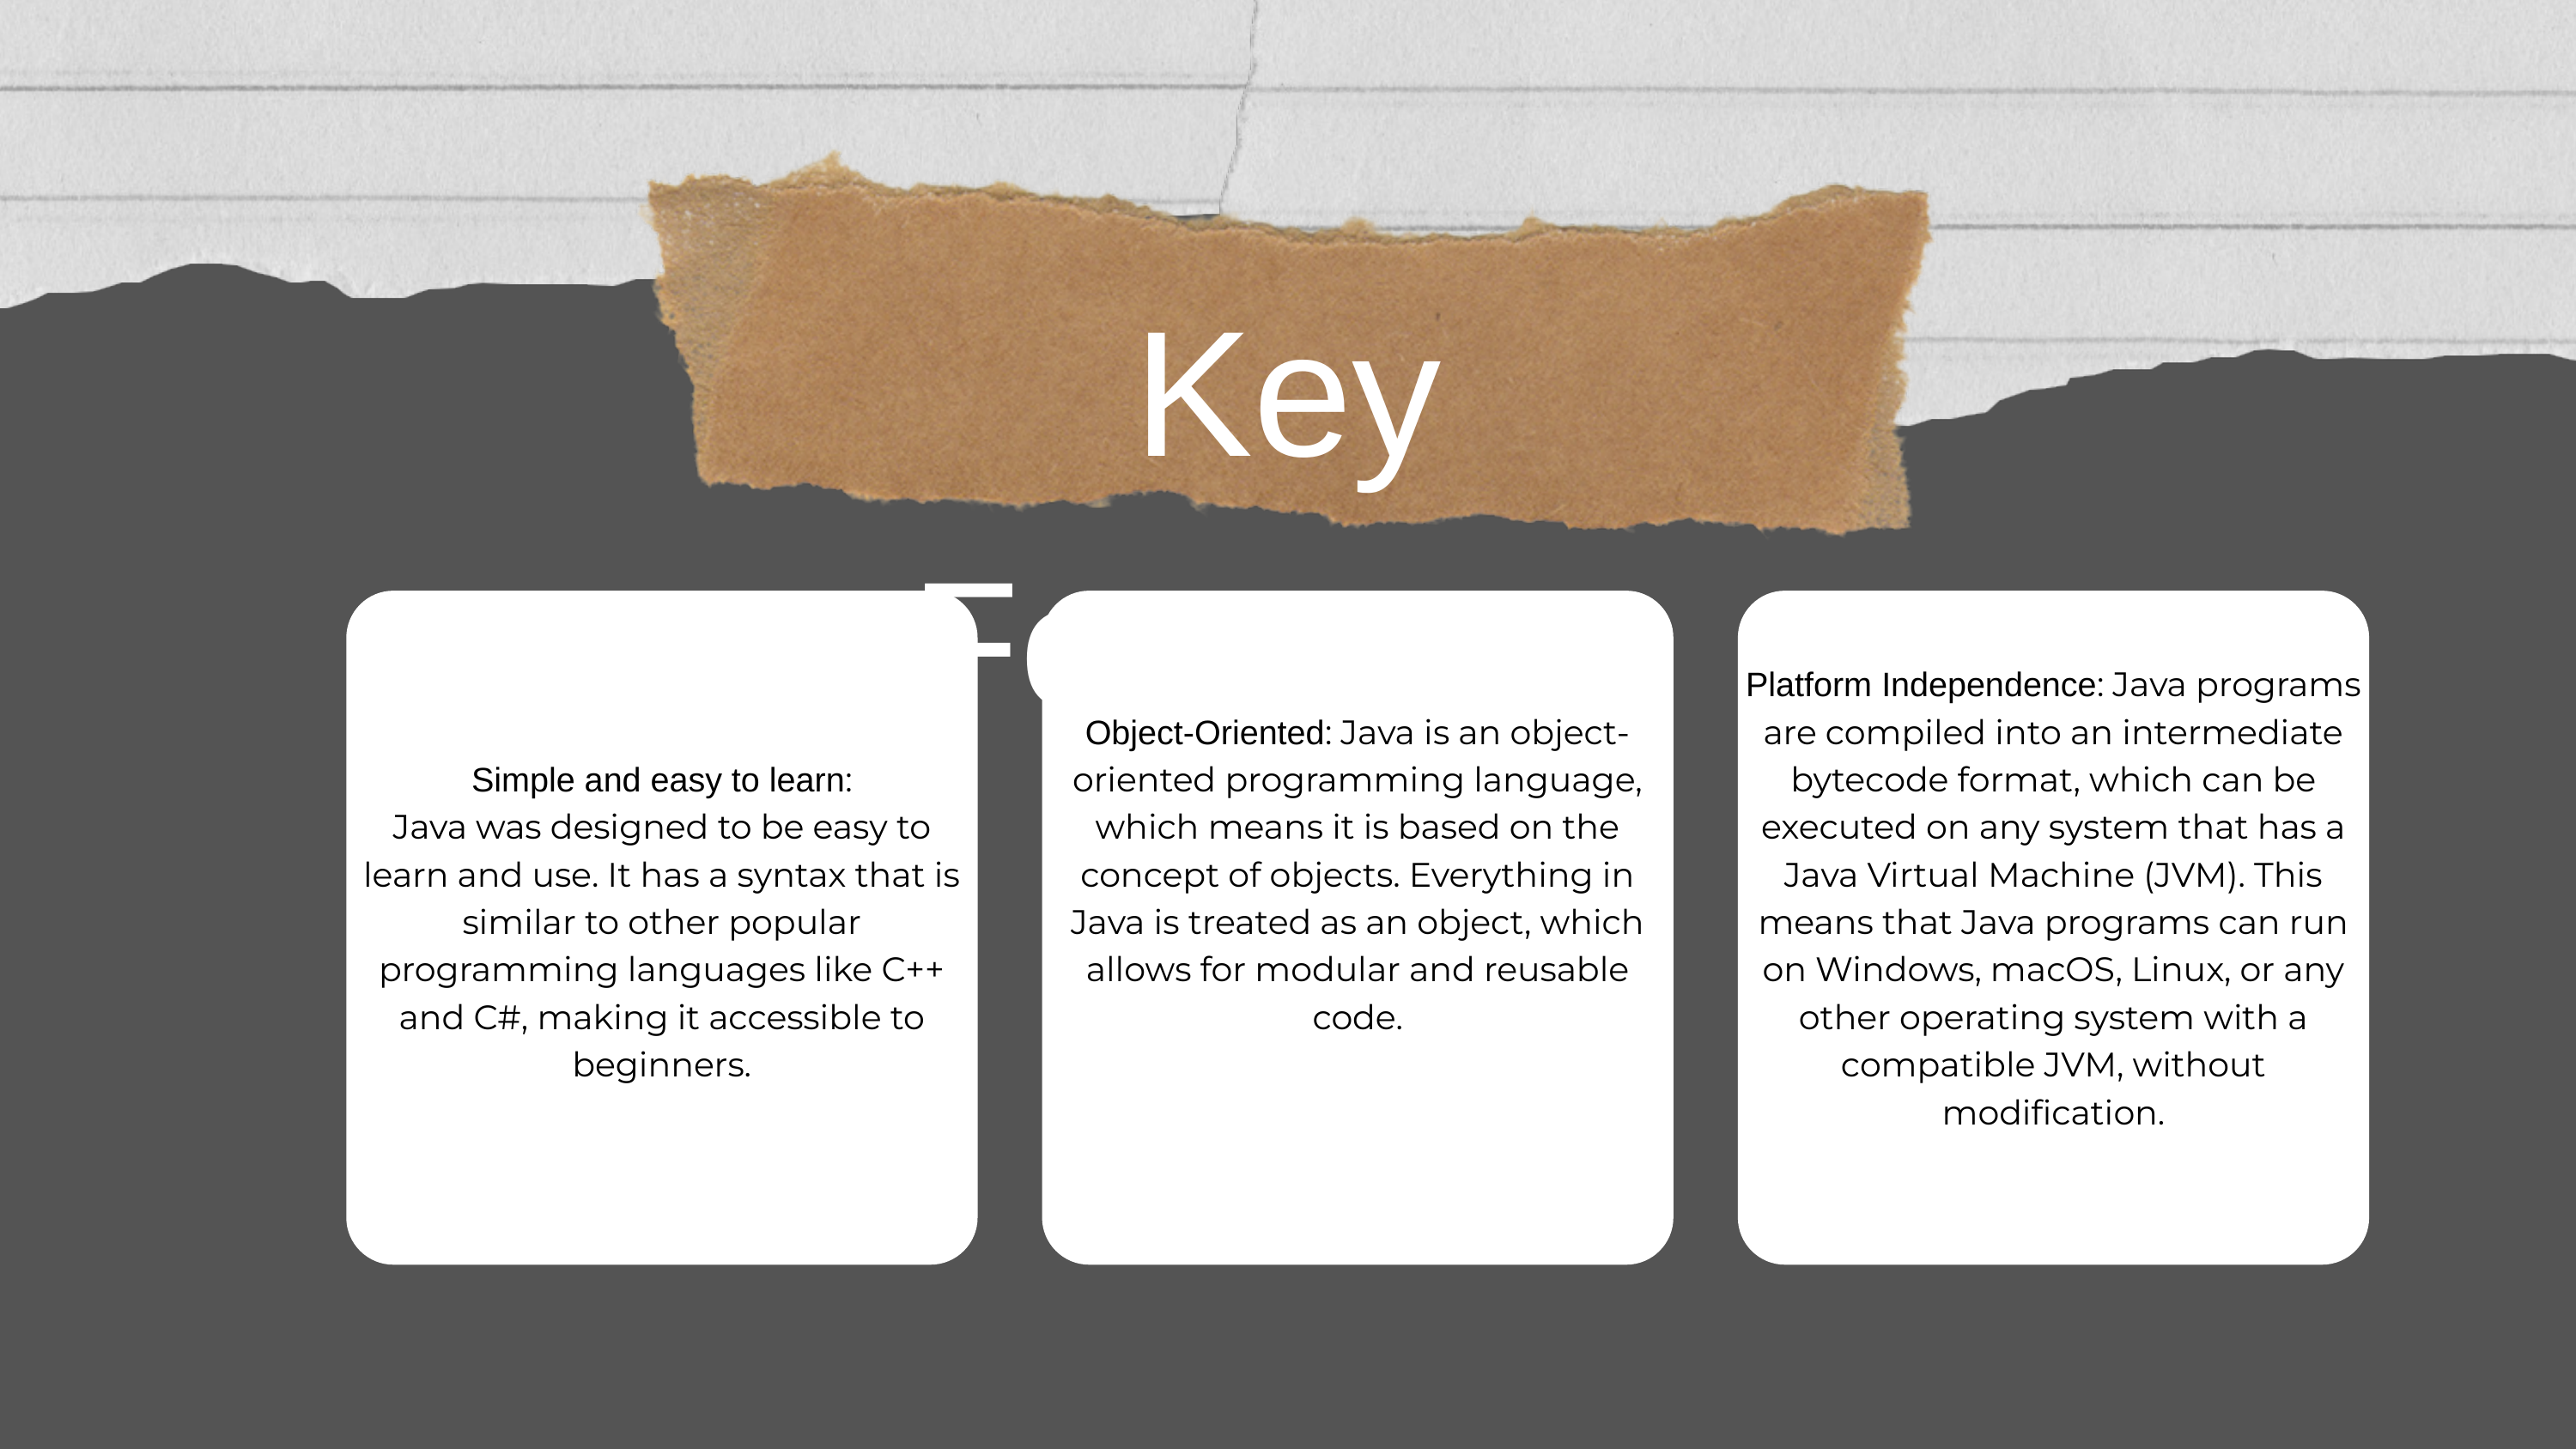

Key Features

Simple and easy to learn:
Java was designed to be easy to learn and use. It has a syntax that is similar to other popular programming languages like C++ and C#, making it accessible to beginners.

Object-Oriented: Java is an object-oriented programming language, which means it is based on the concept of objects. Everything in Java is treated as an object, which allows for modular and reusable code.

Platform Independence: Java programs are compiled into an intermediate bytecode format, which can be executed on any system that has a Java Virtual Machine (JVM). This means that Java programs can run on Windows, macOS, Linux, or any other operating system with a compatible JVM, without modification.